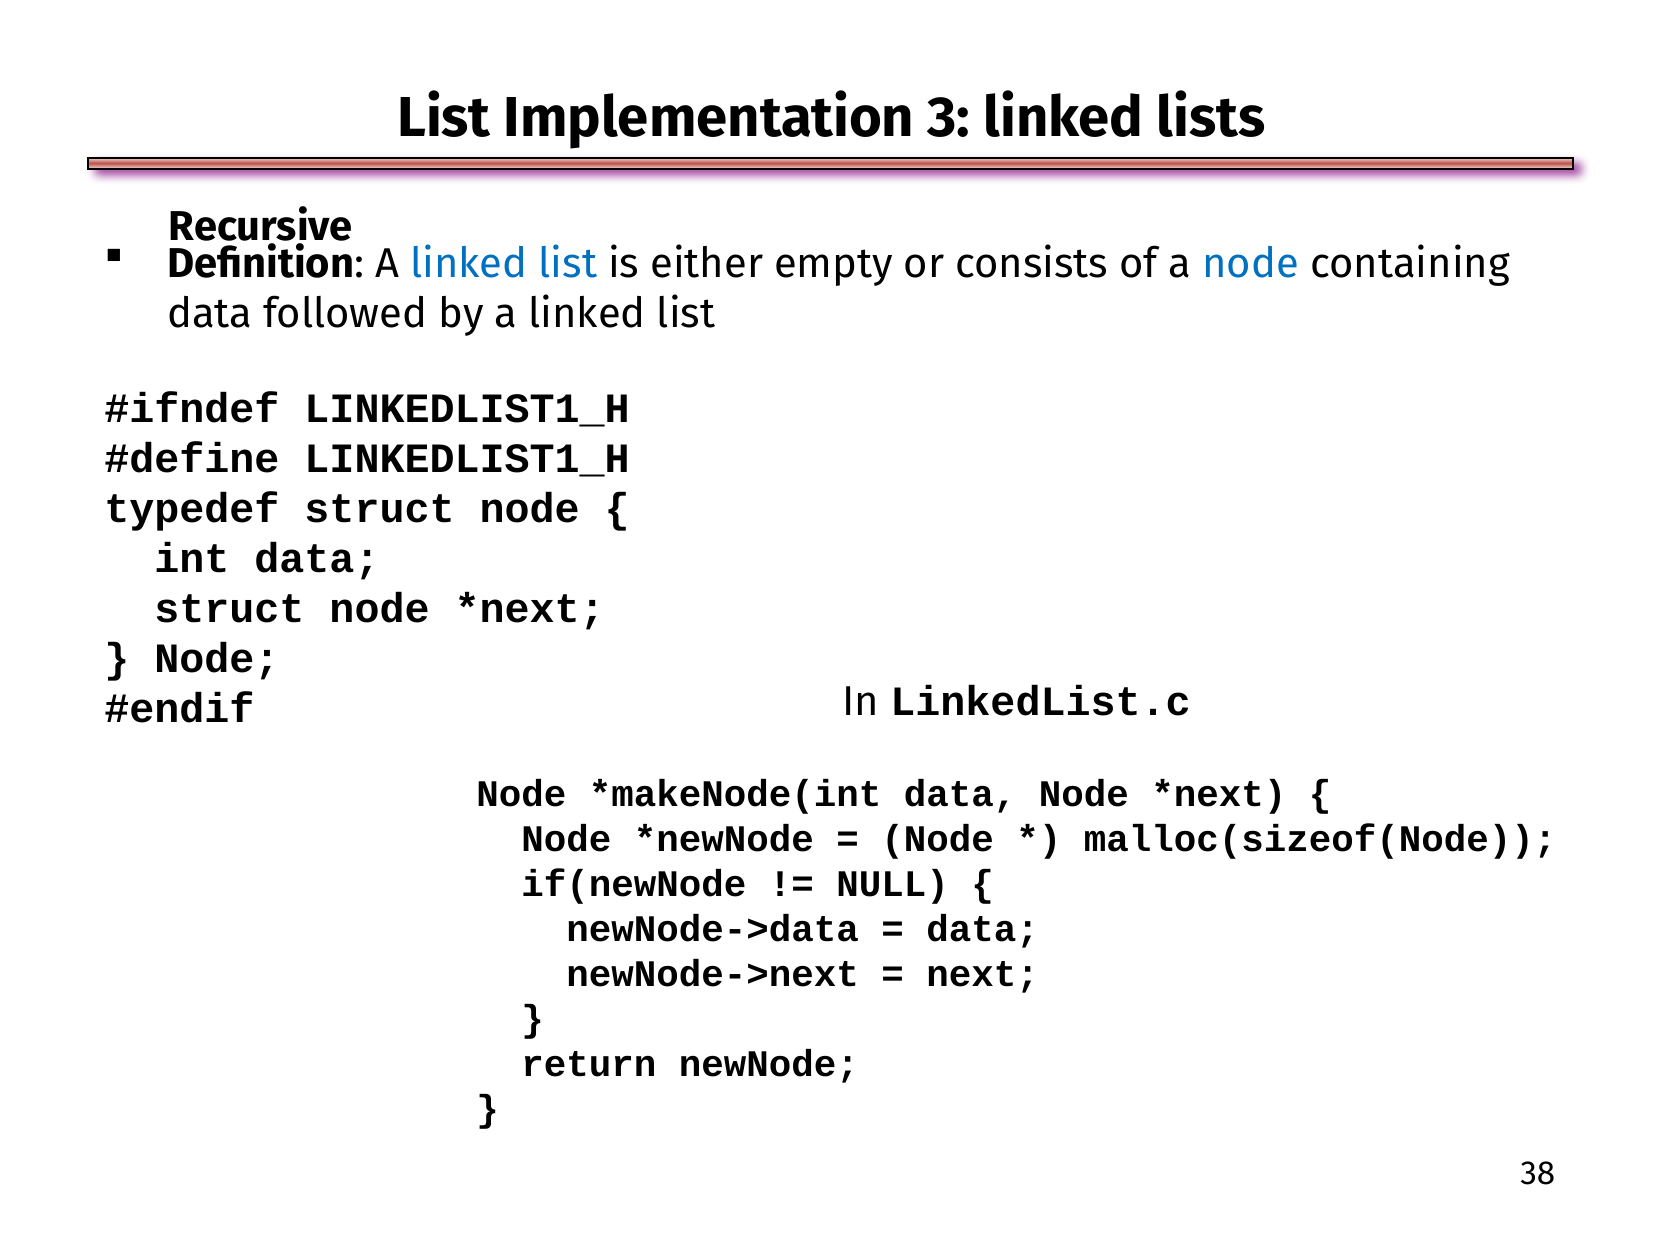

List Implementation 3: linked lists

Definition: A linked list is either empty or consists of a node containing data followed by a linked list

#ifndef LINKEDLIST1_H
#define LINKEDLIST1_H
typedef struct node {
  int data;
  struct node *next;
} Node;
#endif
Recursive
In LinkedList.c

Node *makeNode(int data, Node *next) {
  Node *newNode = (Node *) malloc(sizeof(Node));
  if(newNode != NULL) {
    newNode->data = data;
    newNode->next = next;
  }
  return newNode;
}
38